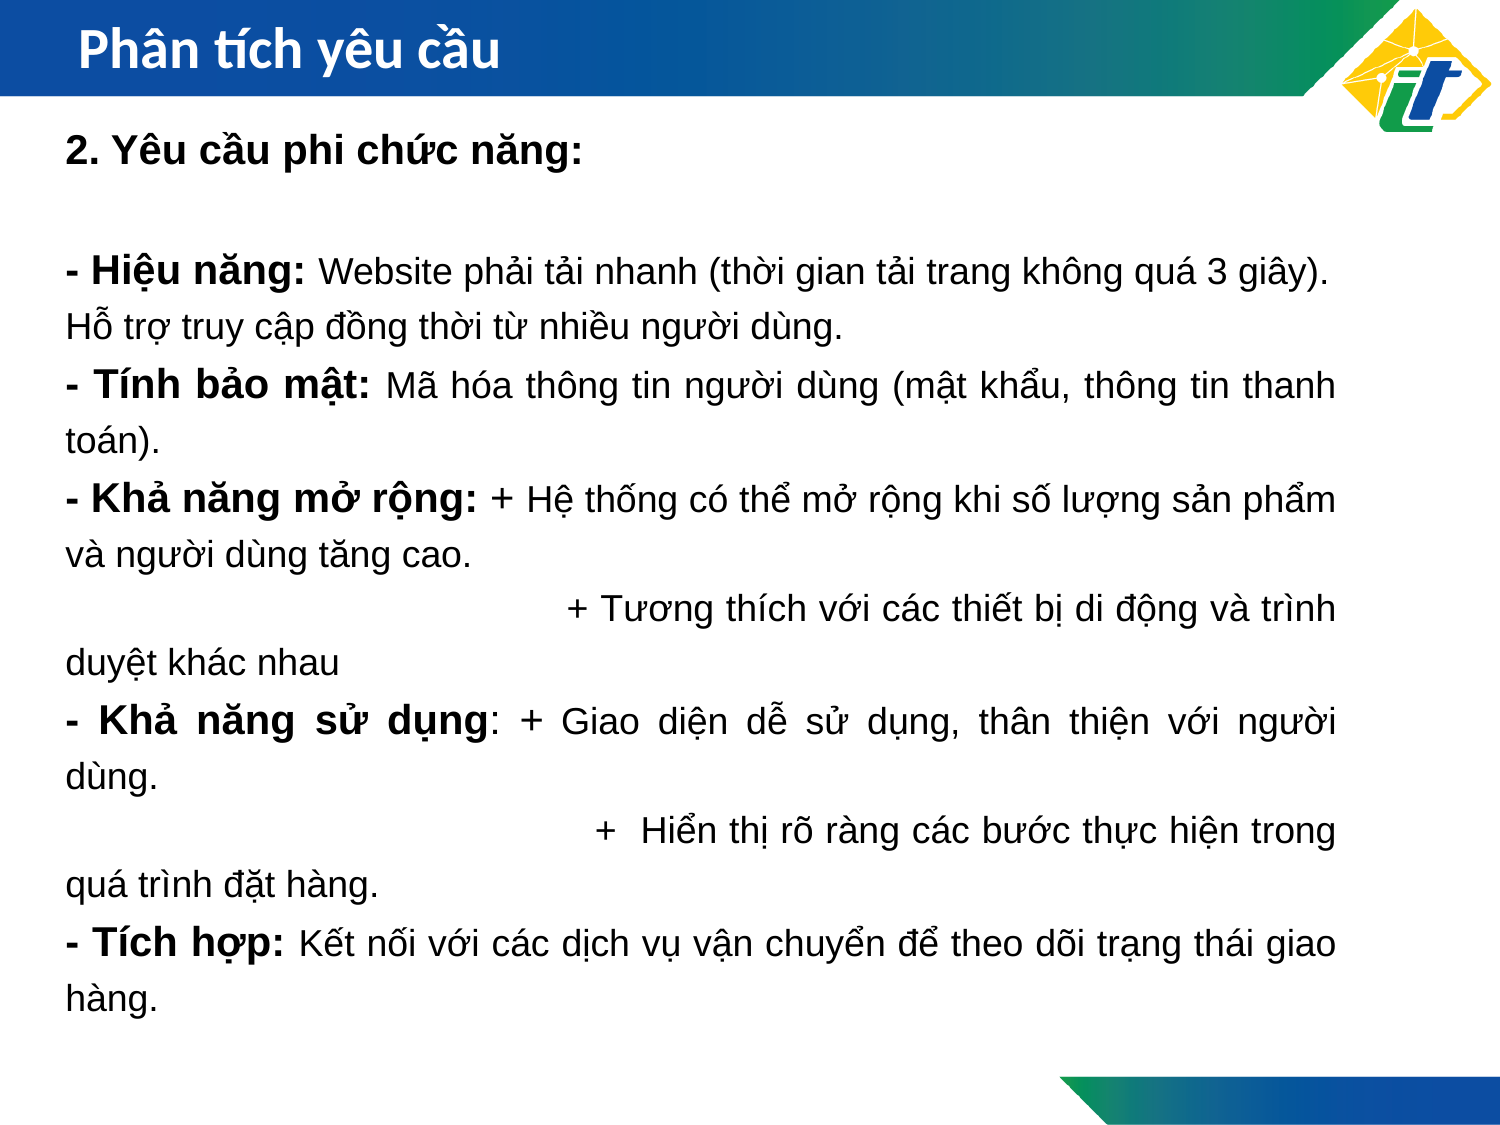

# Phân tích yêu cầu
2. Yêu cầu phi chức năng:

- Hiệu năng: Website phải tải nhanh (thời gian tải trang không quá 3 giây).
Hỗ trợ truy cập đồng thời từ nhiều người dùng.
- Tính bảo mật: Mã hóa thông tin người dùng (mật khẩu, thông tin thanh toán).
- Khả năng mở rộng: + Hệ thống có thể mở rộng khi số lượng sản phẩm và người dùng tăng cao.
                                                + Tương thích với các thiết bị di động và trình duyệt khác nhau
- Khả năng sử dụng: + Giao diện dễ sử dụng, thân thiện với người dùng.
                                             +  Hiển thị rõ ràng các bước thực hiện trong quá trình đặt hàng.
- Tích hợp: Kết nối với các dịch vụ vận chuyển để theo dõi trạng thái giao hàng.